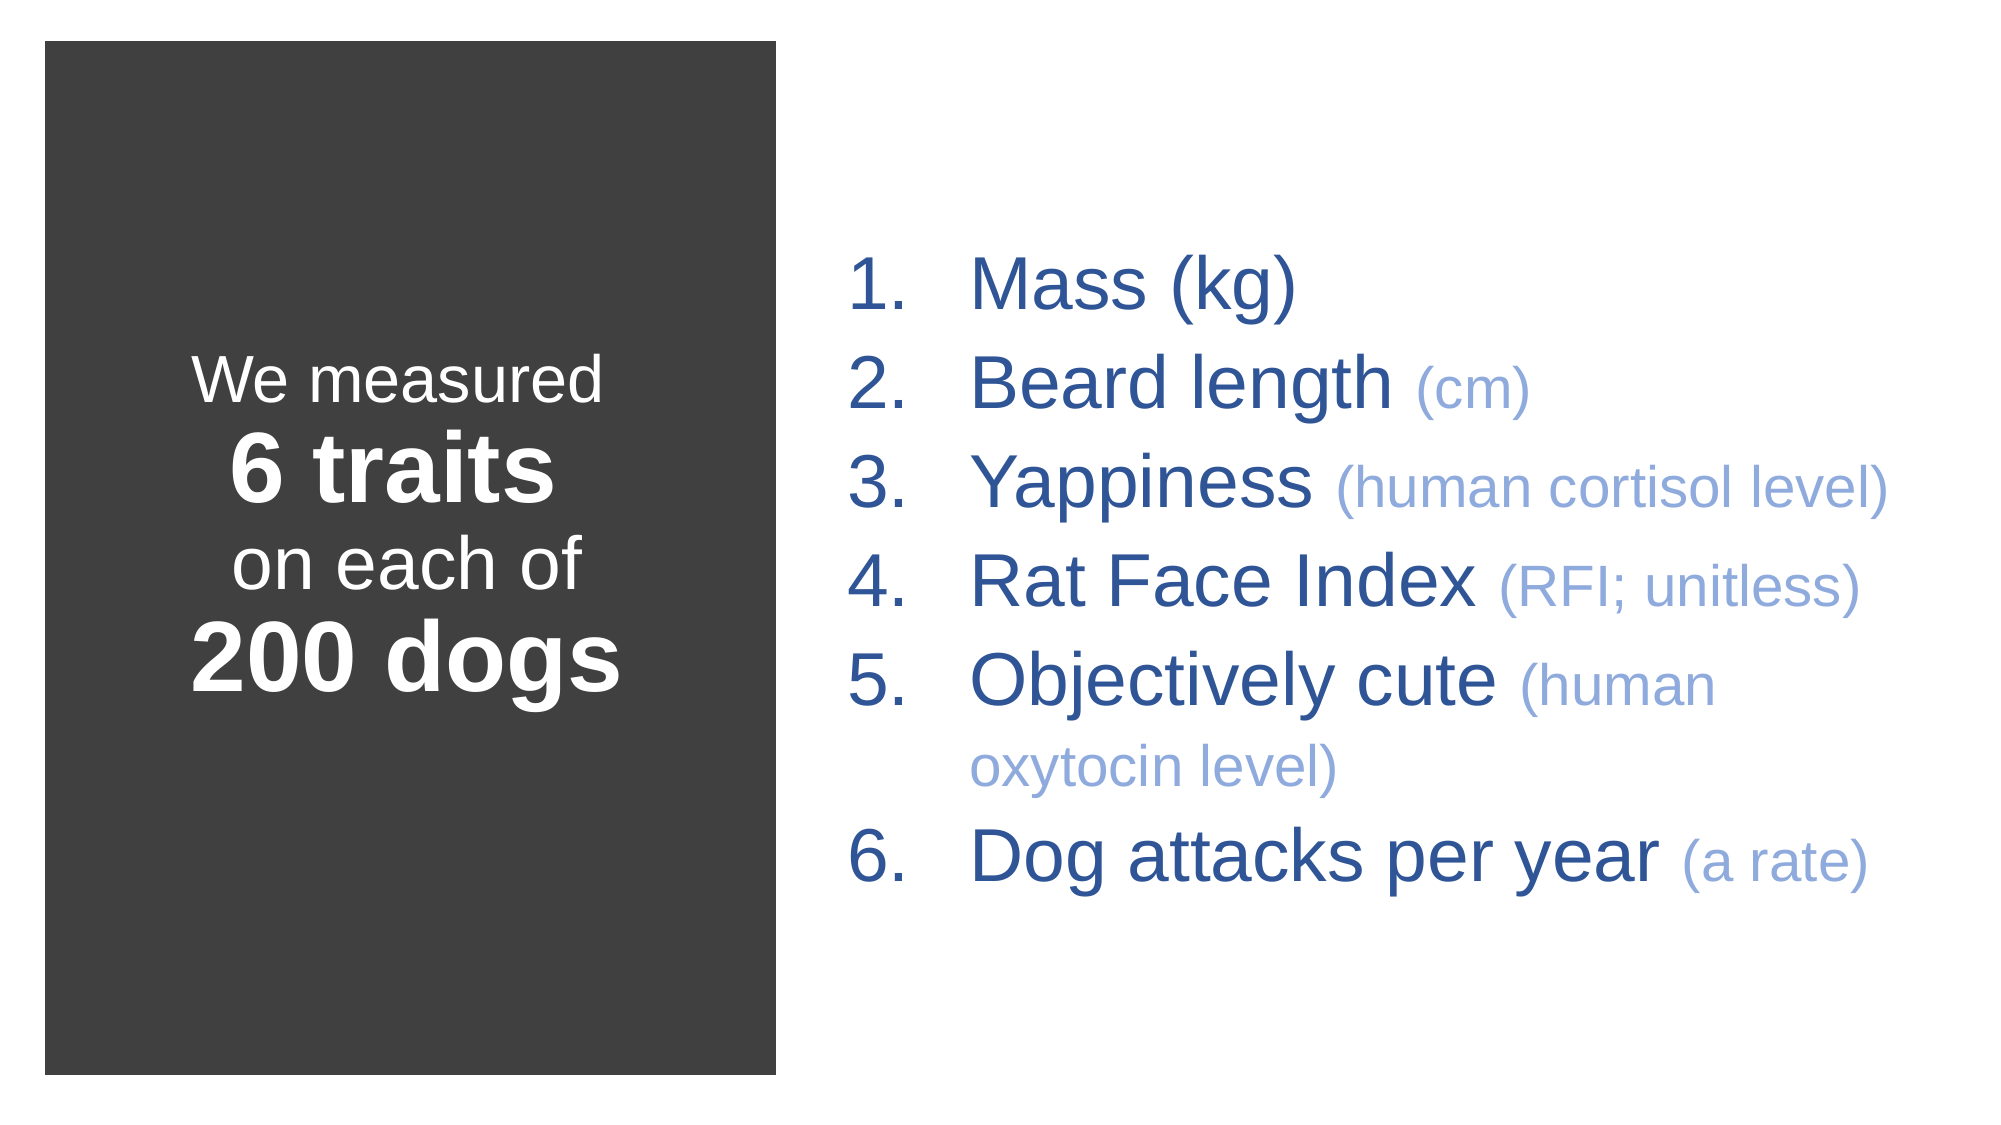

# We measured 6 traits on each of 200 dogs
Mass (kg)
Beard length (cm)
Yappiness (human cortisol level)
Rat Face Index (RFI; unitless)
Objectively cute (human oxytocin level)
Dog attacks per year (a rate)